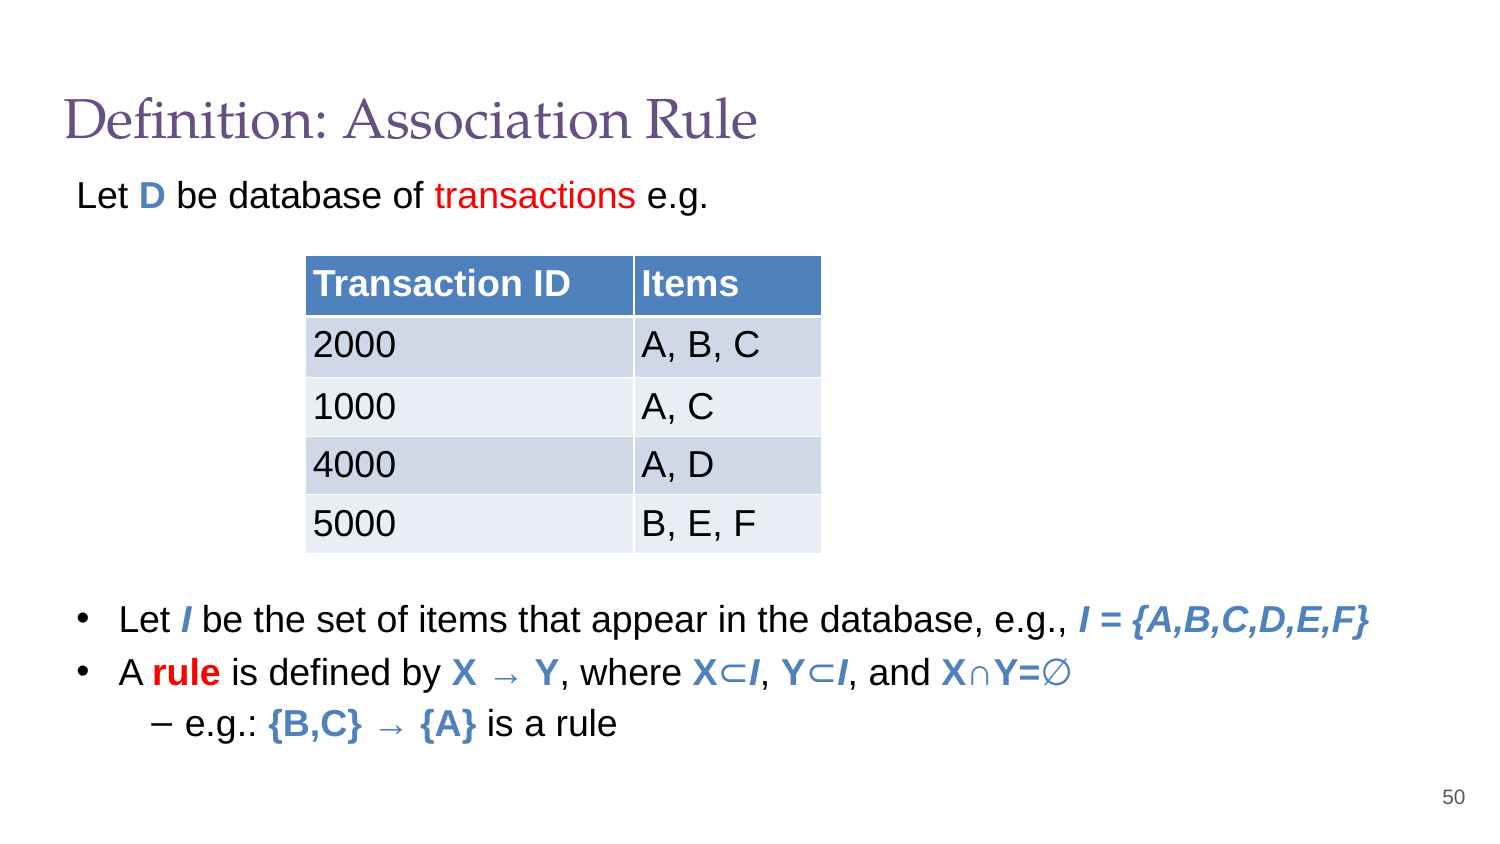

# Definition: Association Rule
Let D be database of transactions e.g.

Let I be the set of items that appear in the database, e.g., I = {A,B,C,D,E,F}
A rule is defined by X → Y, where X⊂I, Y⊂I, and X∩Y=∅
e.g.: {B,C} → {A} is a rule
| Transaction ID | Items |
| --- | --- |
| 2000 | A, B, C |
| 1000 | A, C |
| 4000 | A, D |
| 5000 | B, E, F |
50